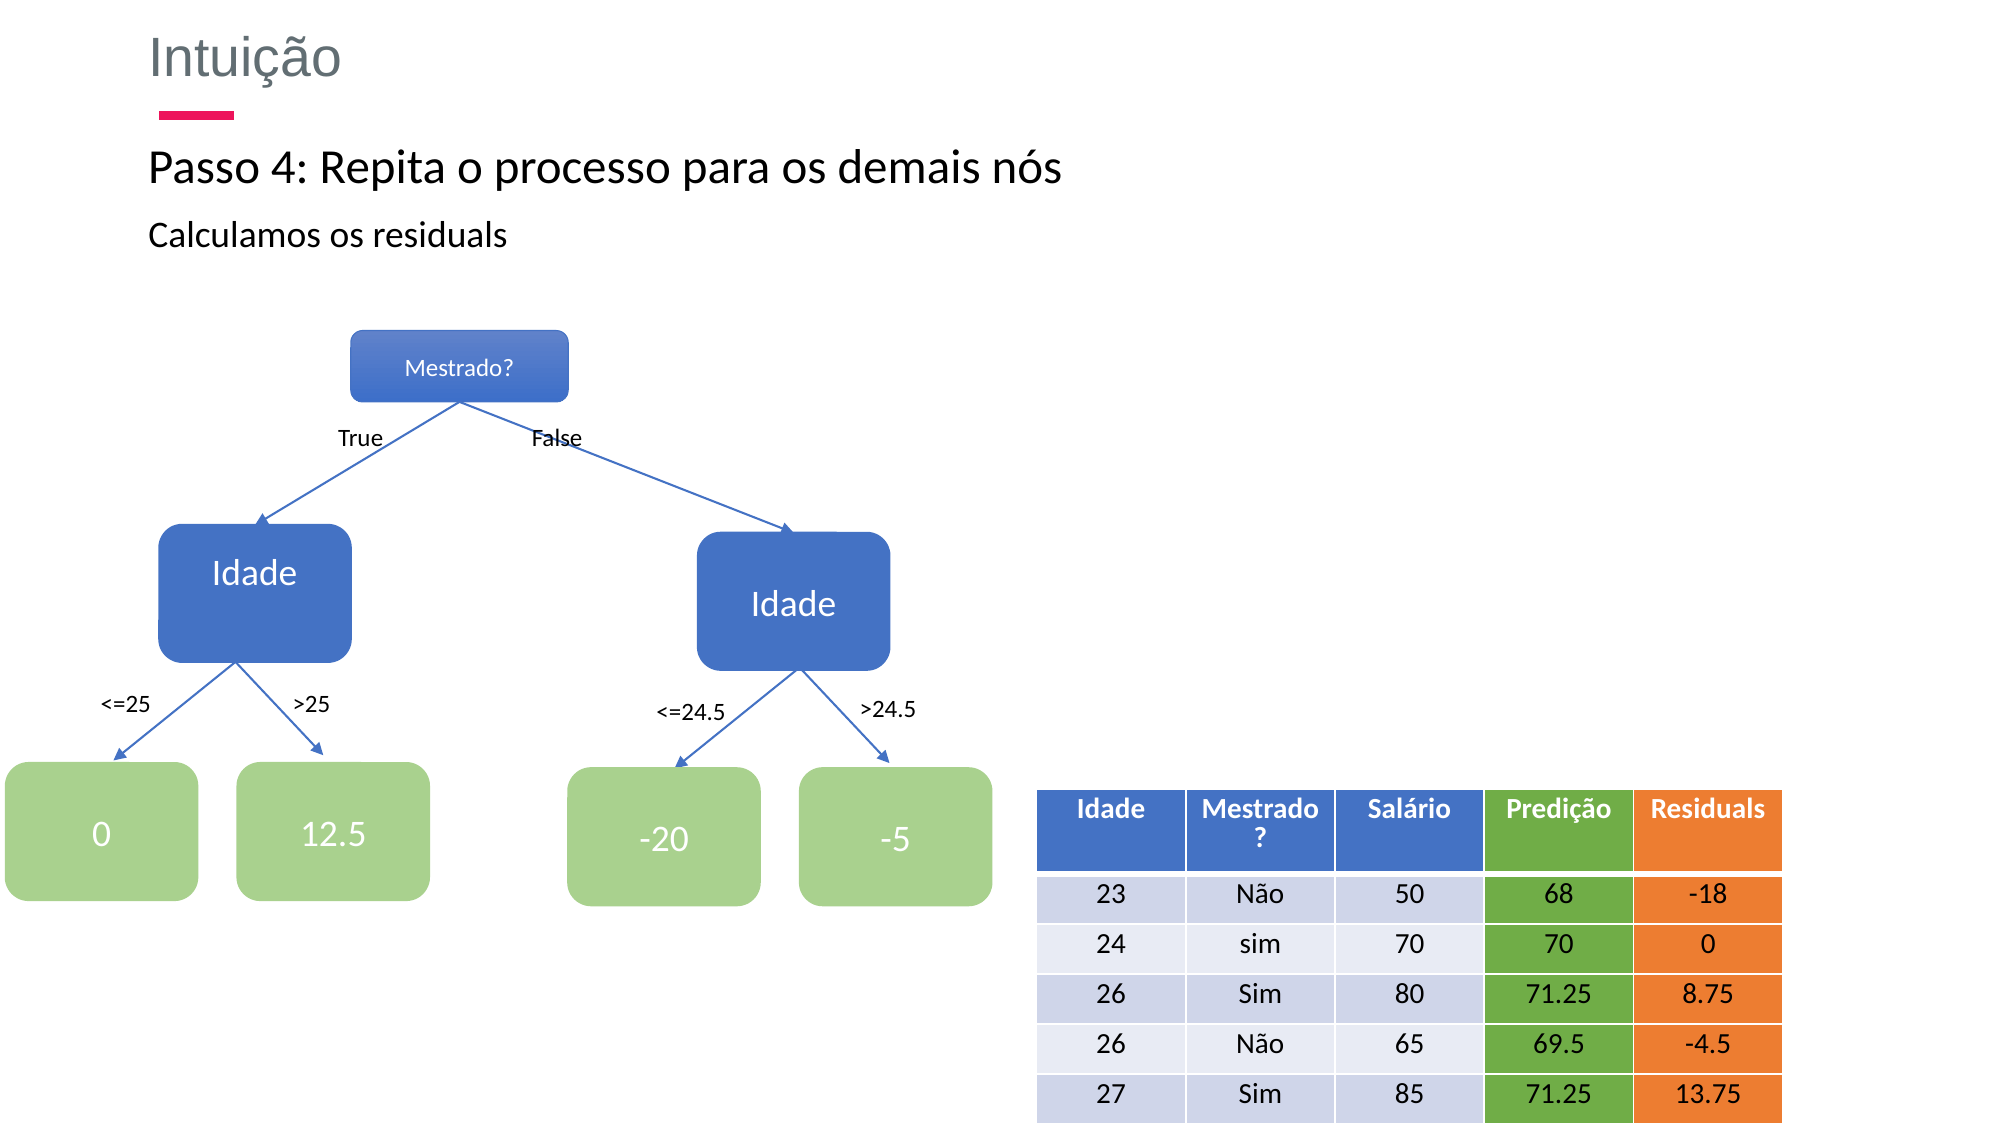

Intuição
Passo 4: Repita o processo para os demais nós
Calculamos os residuals
Mestrado?
True
False
 Idade, 15
Idade
34
125
>25
<=25
>24.5
<=24.5
12.5
0
-5
-20
| Idade | Mestrado? | Salário | Predição | Residuals |
| --- | --- | --- | --- | --- |
| 23 | Não | 50 | 68 | -18 |
| 24 | sim | 70 | 70 | 0 |
| 26 | Sim | 80 | 71.25 | 8.75 |
| 26 | Não | 65 | 69.5 | -4.5 |
| 27 | Sim | 85 | 71.25 | 13.75 |